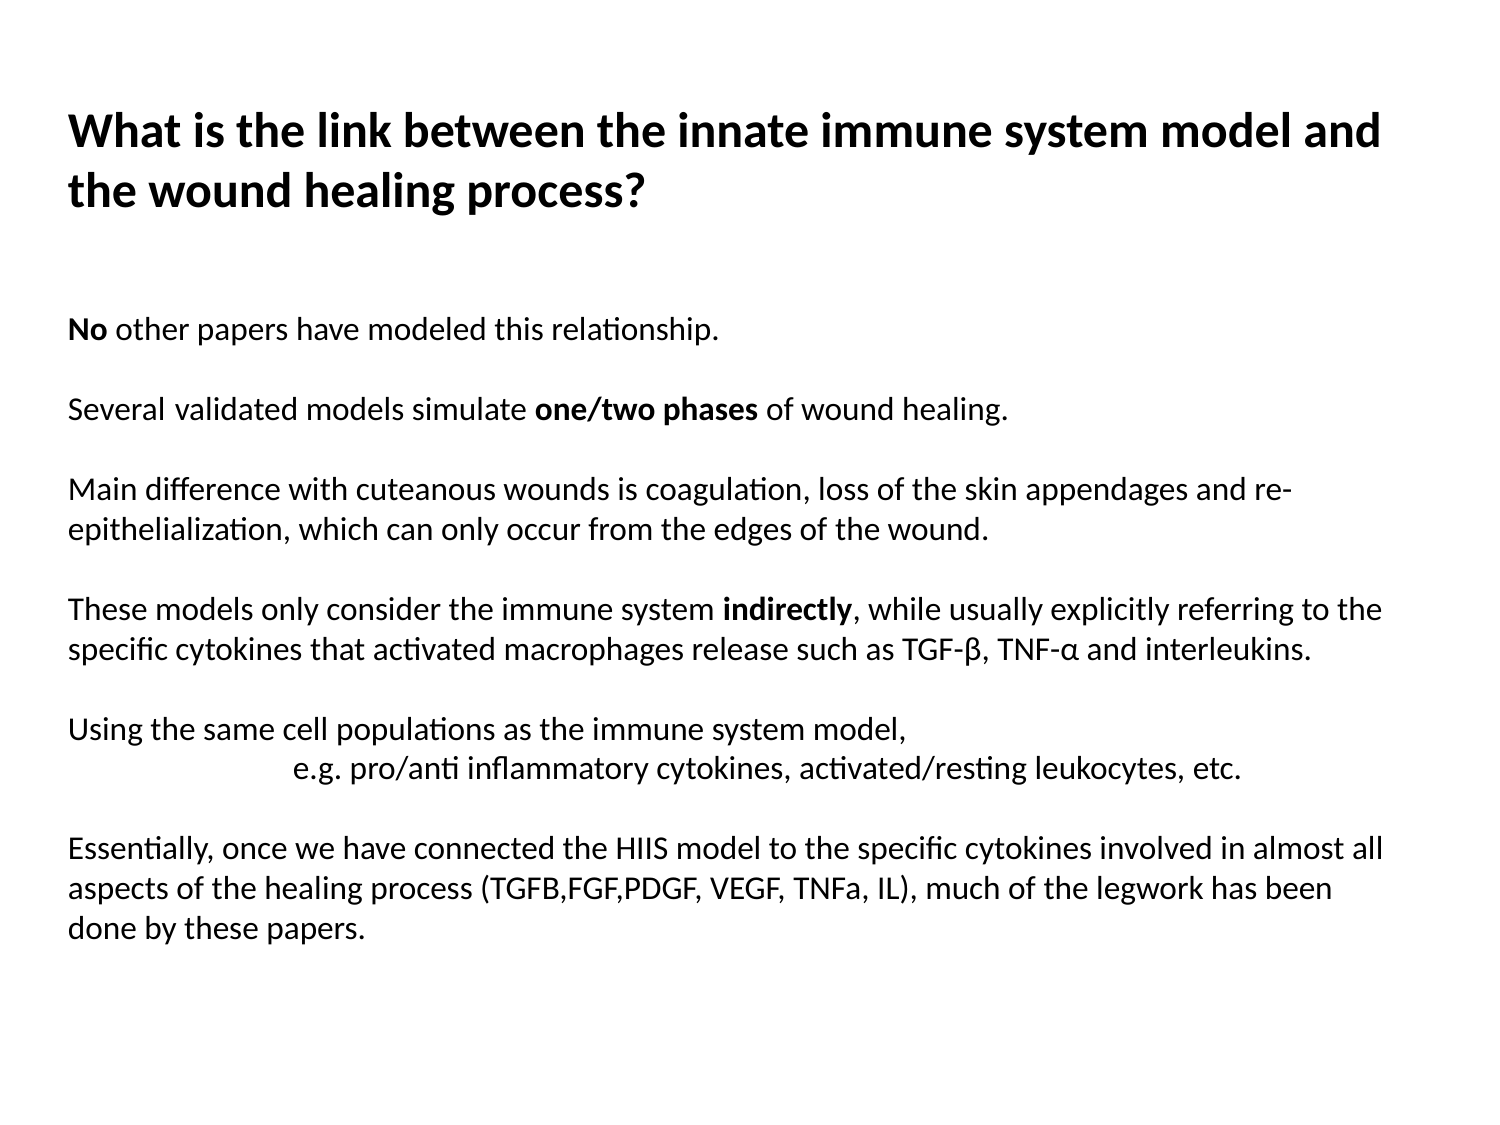

What is the link between the innate immune system model and the wound healing process?

No other papers have modeled this relationship.

Several validated models simulate one/two phases of wound healing.

Main difference with cuteanous wounds is coagulation, loss of the skin appendages and re-epithelialization, which can only occur from the edges of the wound.

These models only consider the immune system indirectly, while usually explicitly referring to the specific cytokines that activated macrophages release such as TGF-β, TNF-α and interleukins.

Using the same cell populations as the immune system model,
	e.g. pro/anti inflammatory cytokines, activated/resting leukocytes, etc.

Essentially, once we have connected the HIIS model to the specific cytokines involved in almost all aspects of the healing process (TGFB,FGF,PDGF, VEGF, TNFa, IL), much of the legwork has been done by these papers.